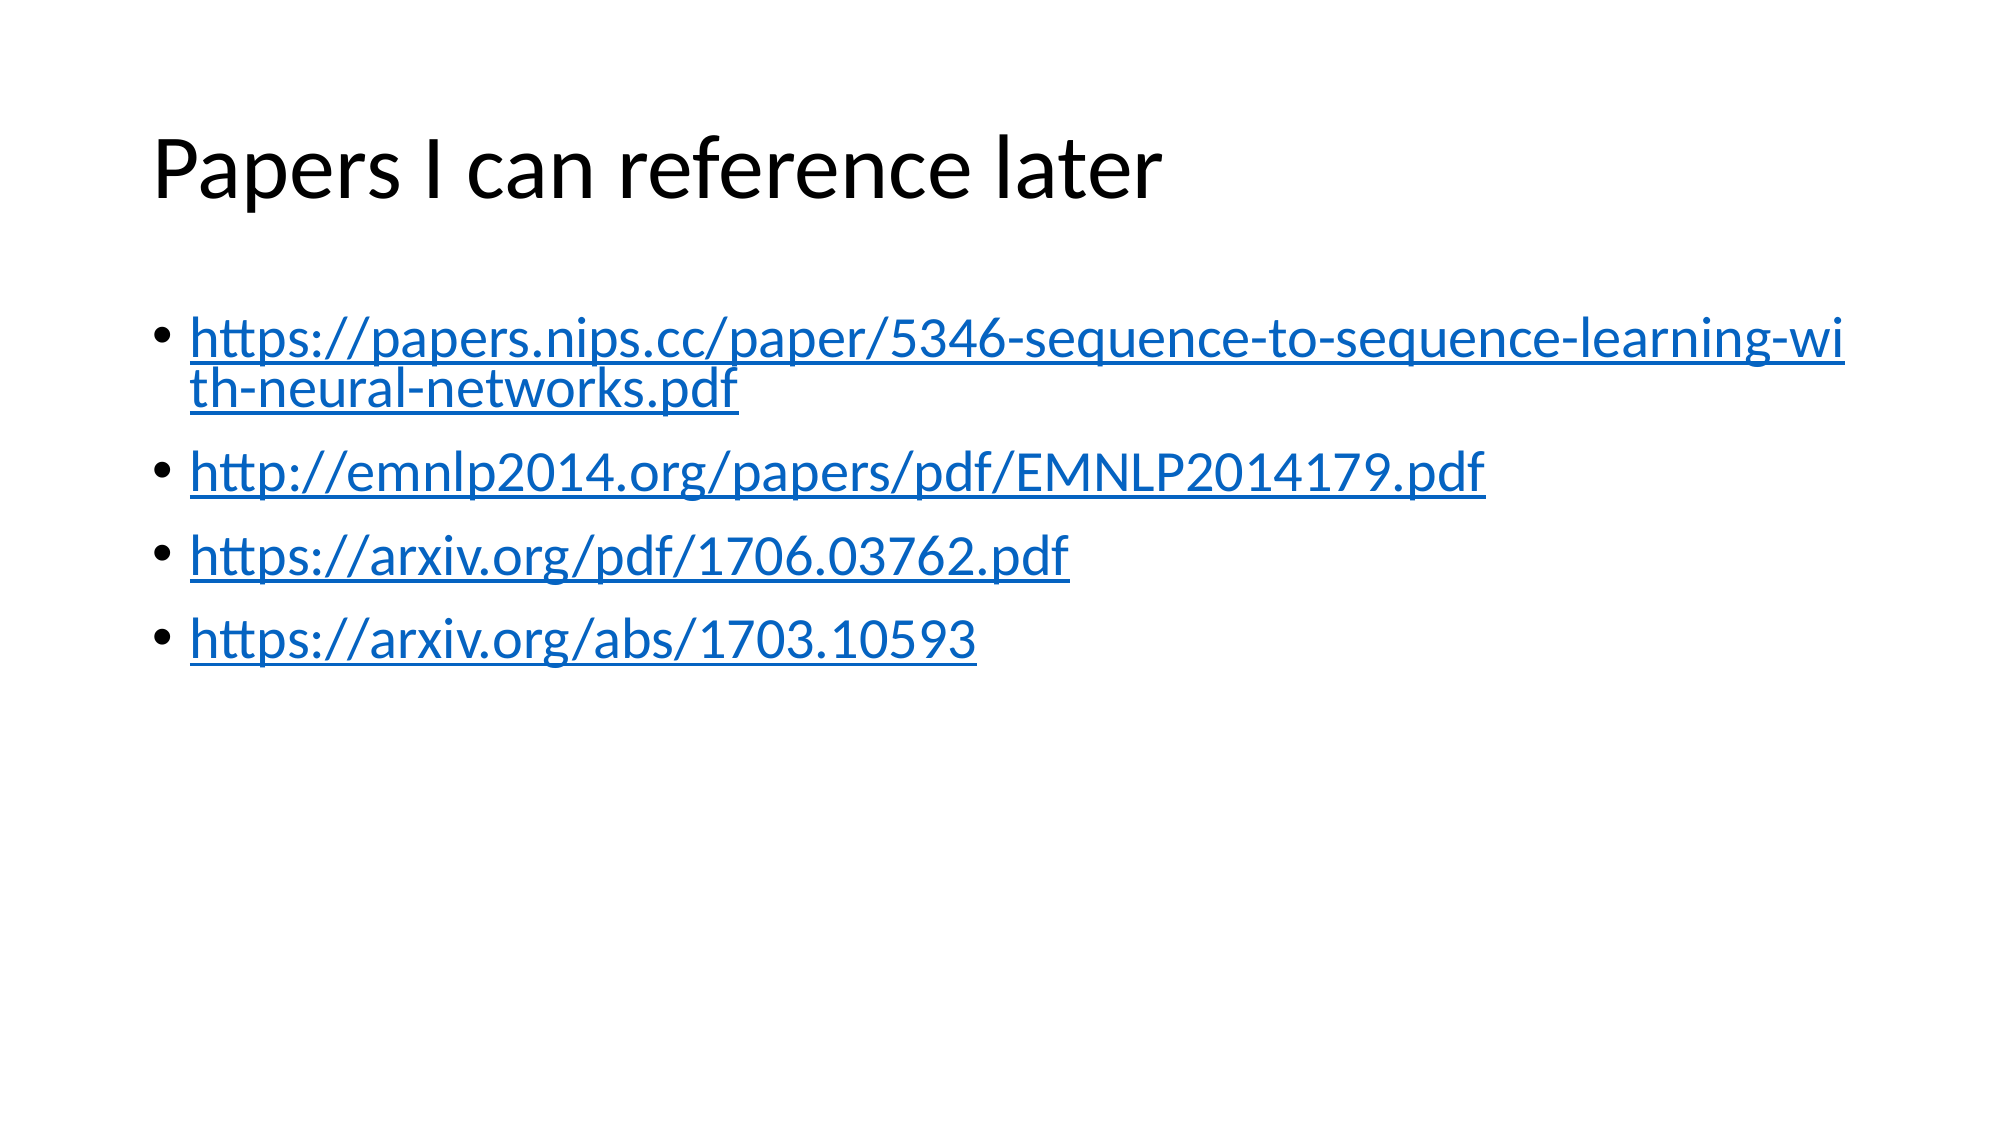

# Papers I can reference later
https://papers.nips.cc/paper/5346-sequence-to-sequence-learning-with-neural-networks.pdf
http://emnlp2014.org/papers/pdf/EMNLP2014179.pdf
https://arxiv.org/pdf/1706.03762.pdf
https://arxiv.org/abs/1703.10593